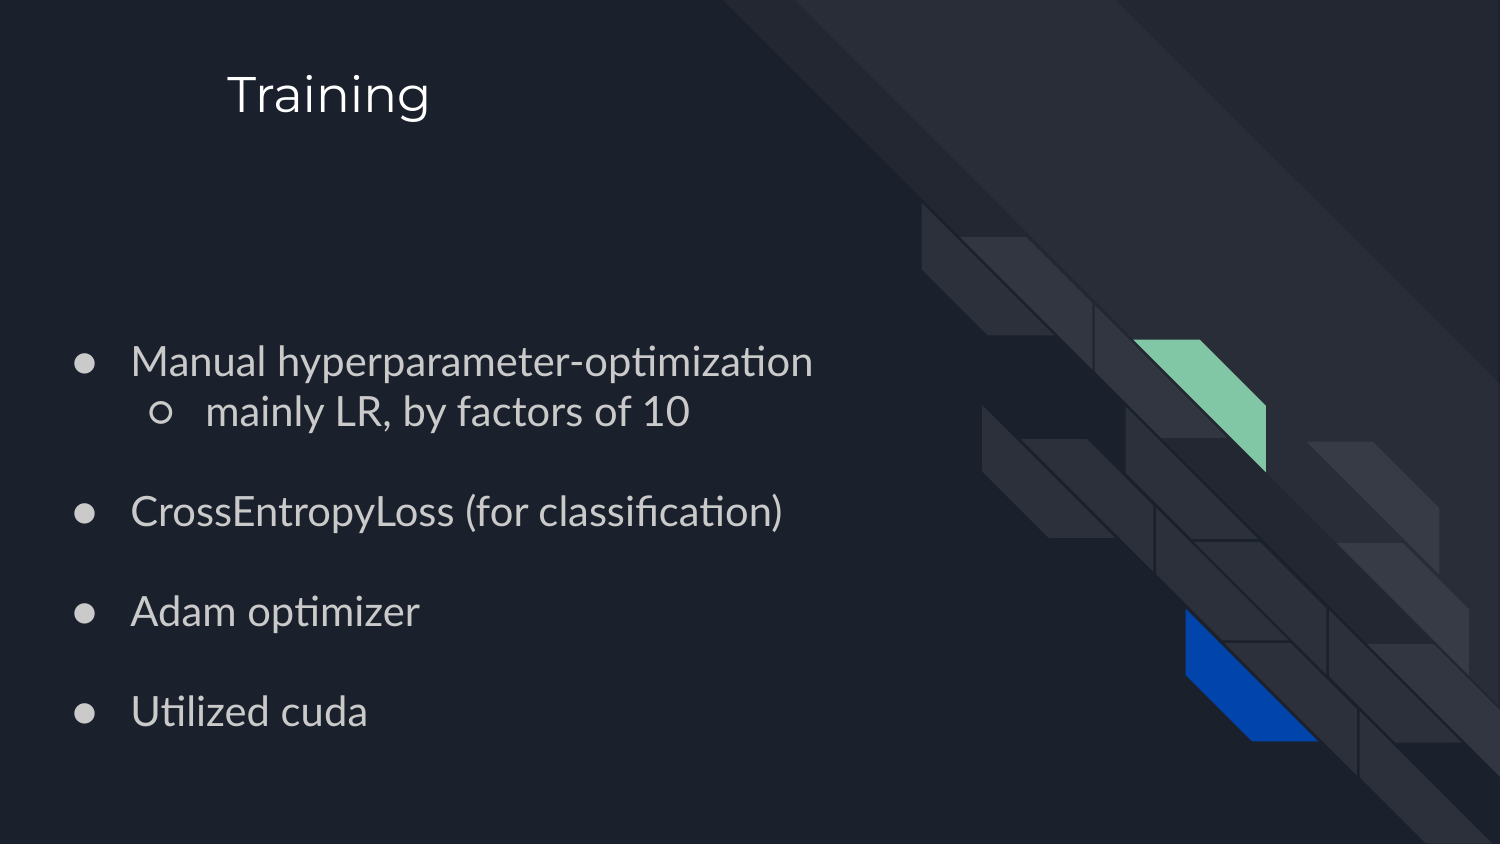

# Training
Manual hyperparameter-optimization
mainly LR, by factors of 10

CrossEntropyLoss (for classification)

Adam optimizer

Utilized cuda